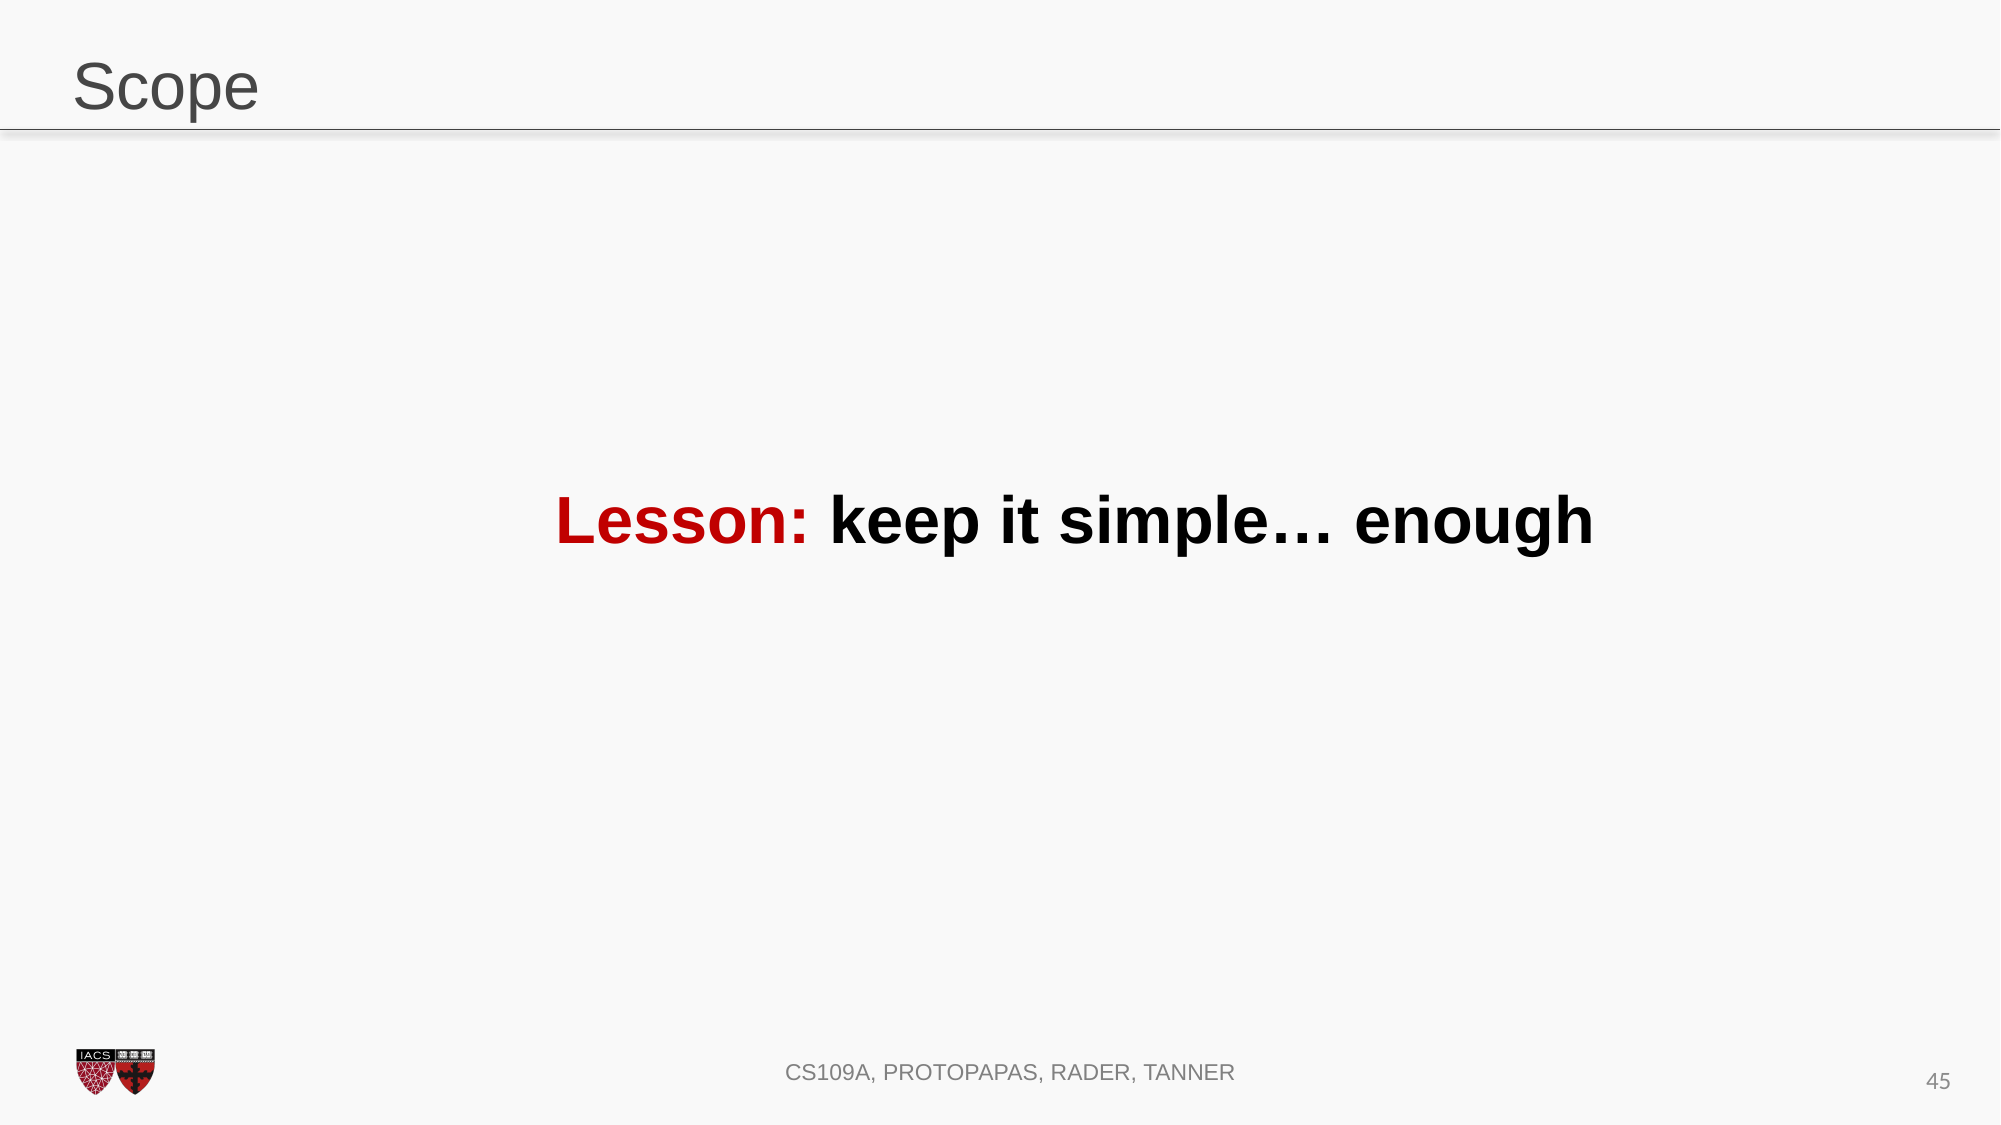

# Scope
Lesson: keep it simple… enough
45